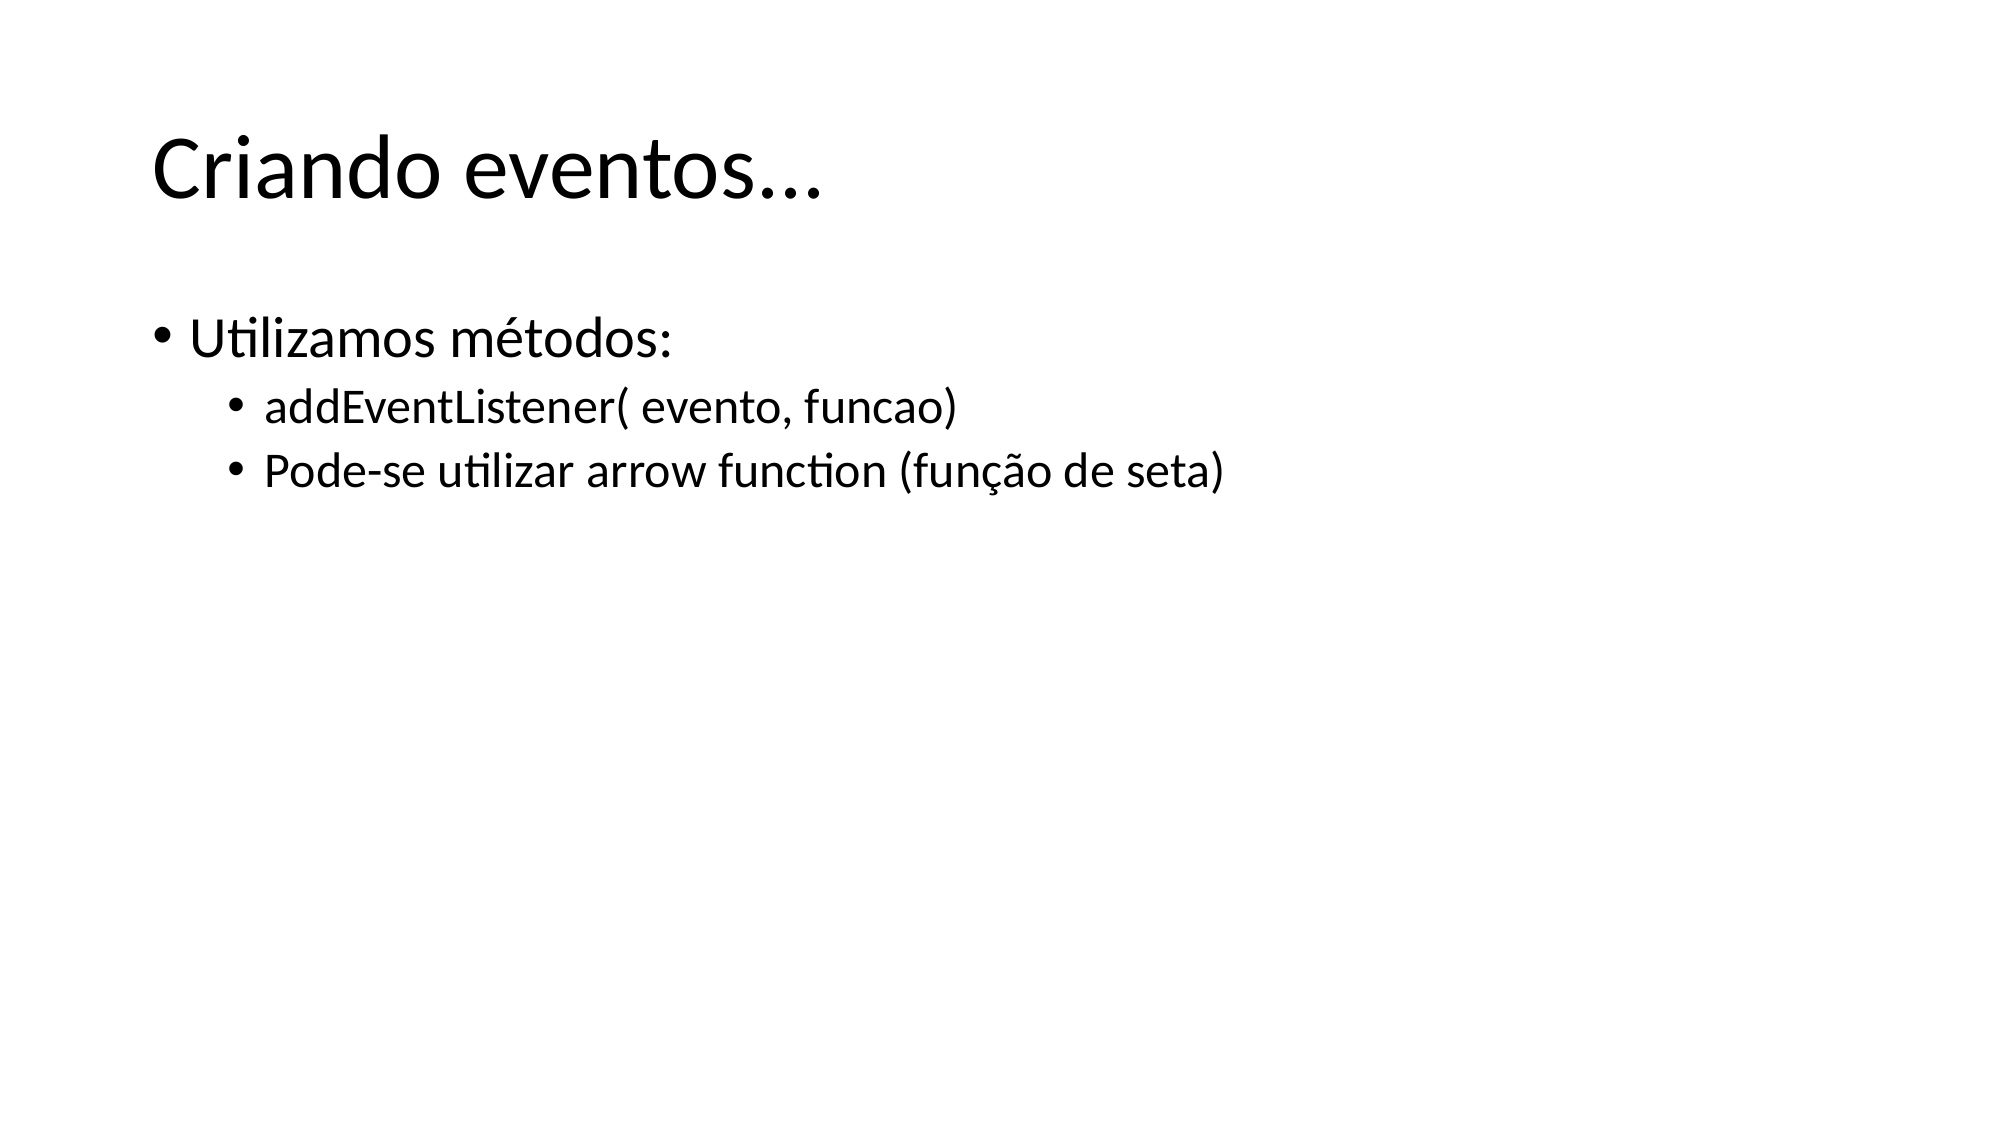

# Criando eventos...
Utilizamos métodos:
addEventListener( evento, funcao)
Pode-se utilizar arrow function (função de seta)